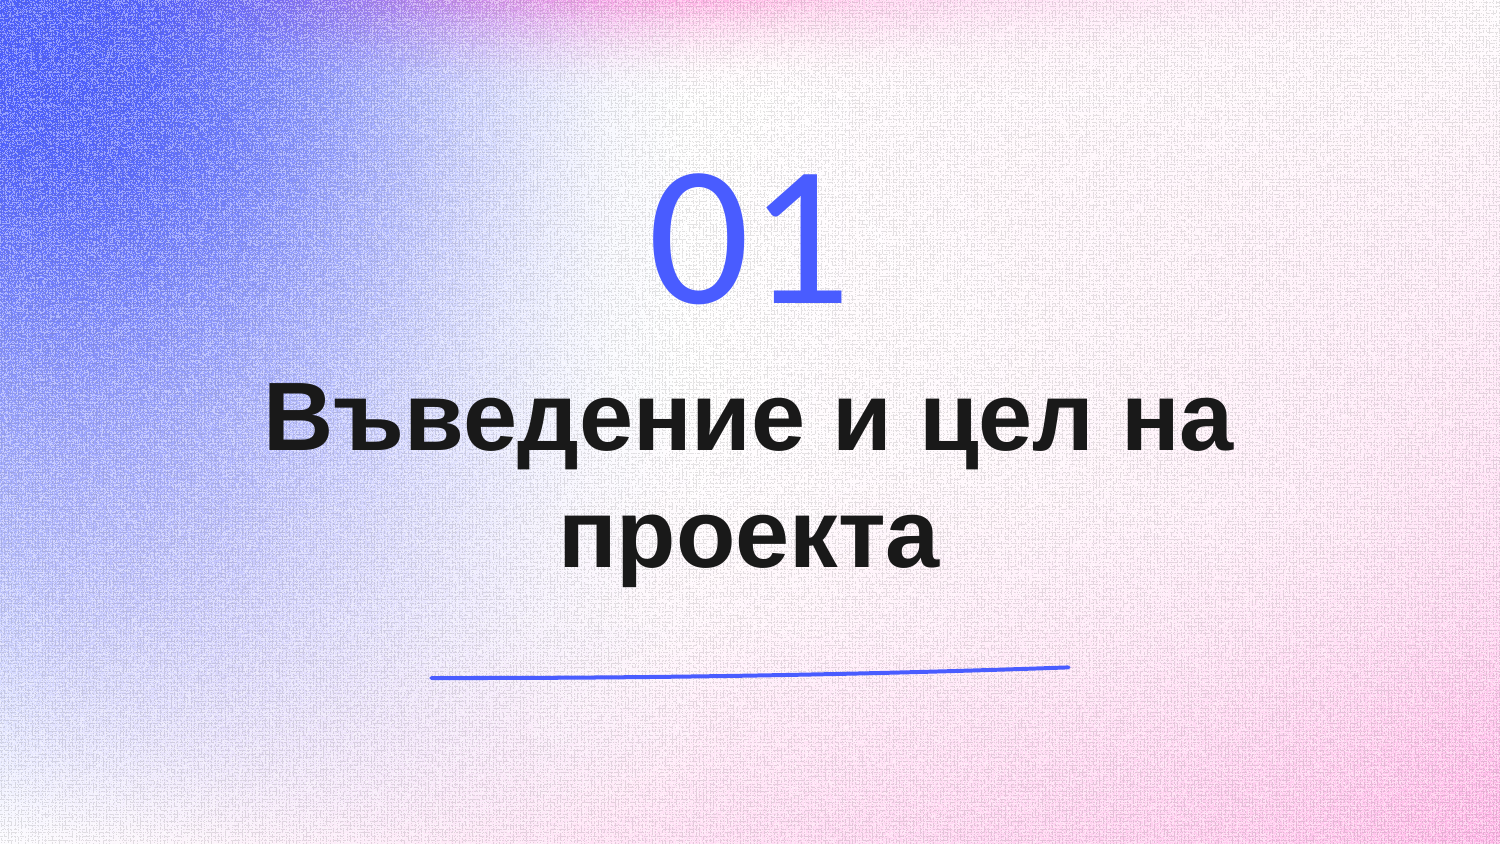

01
# Въведение и цел на проекта